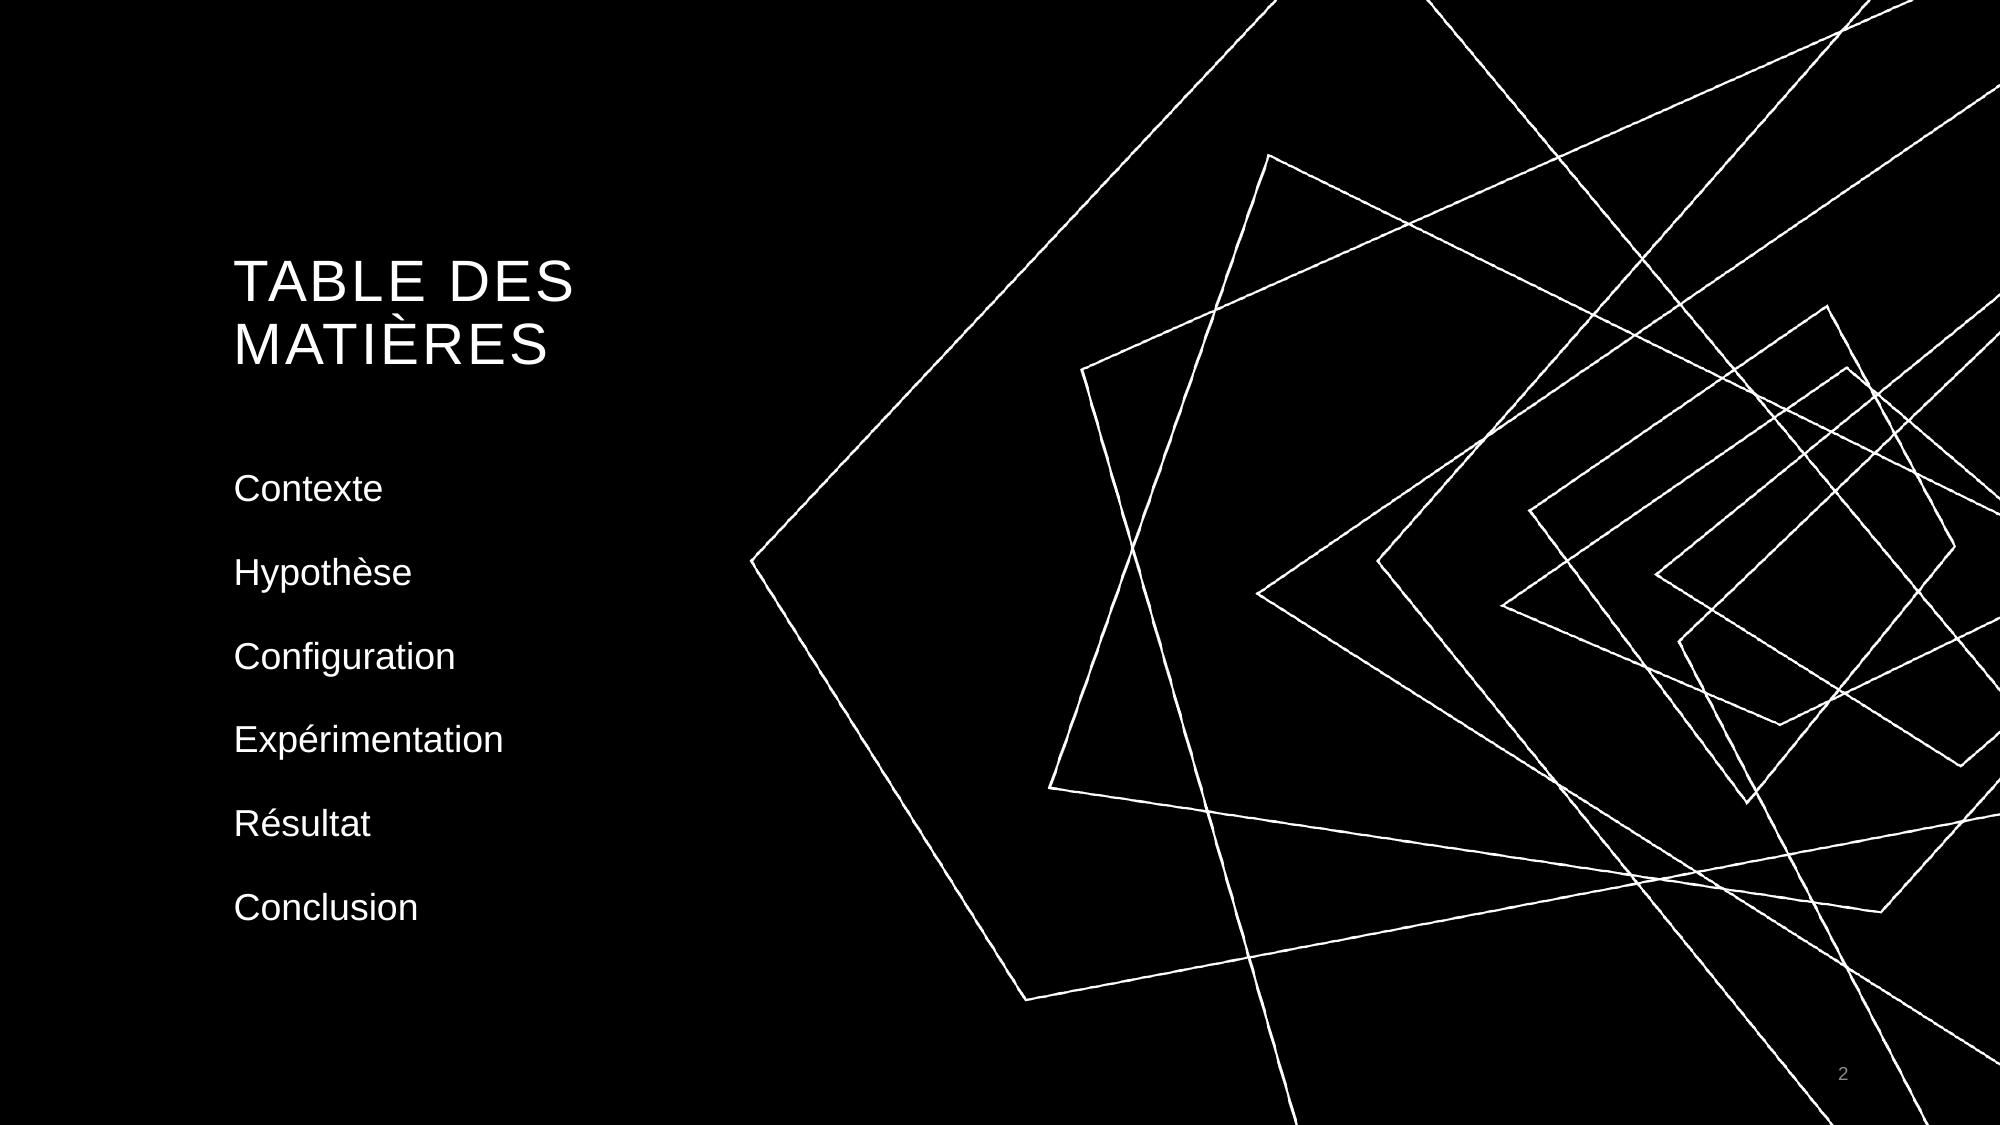

# Table des matières
Contexte
Hypothèse
Configuration
Expérimentation
Résultat
Conclusion
2